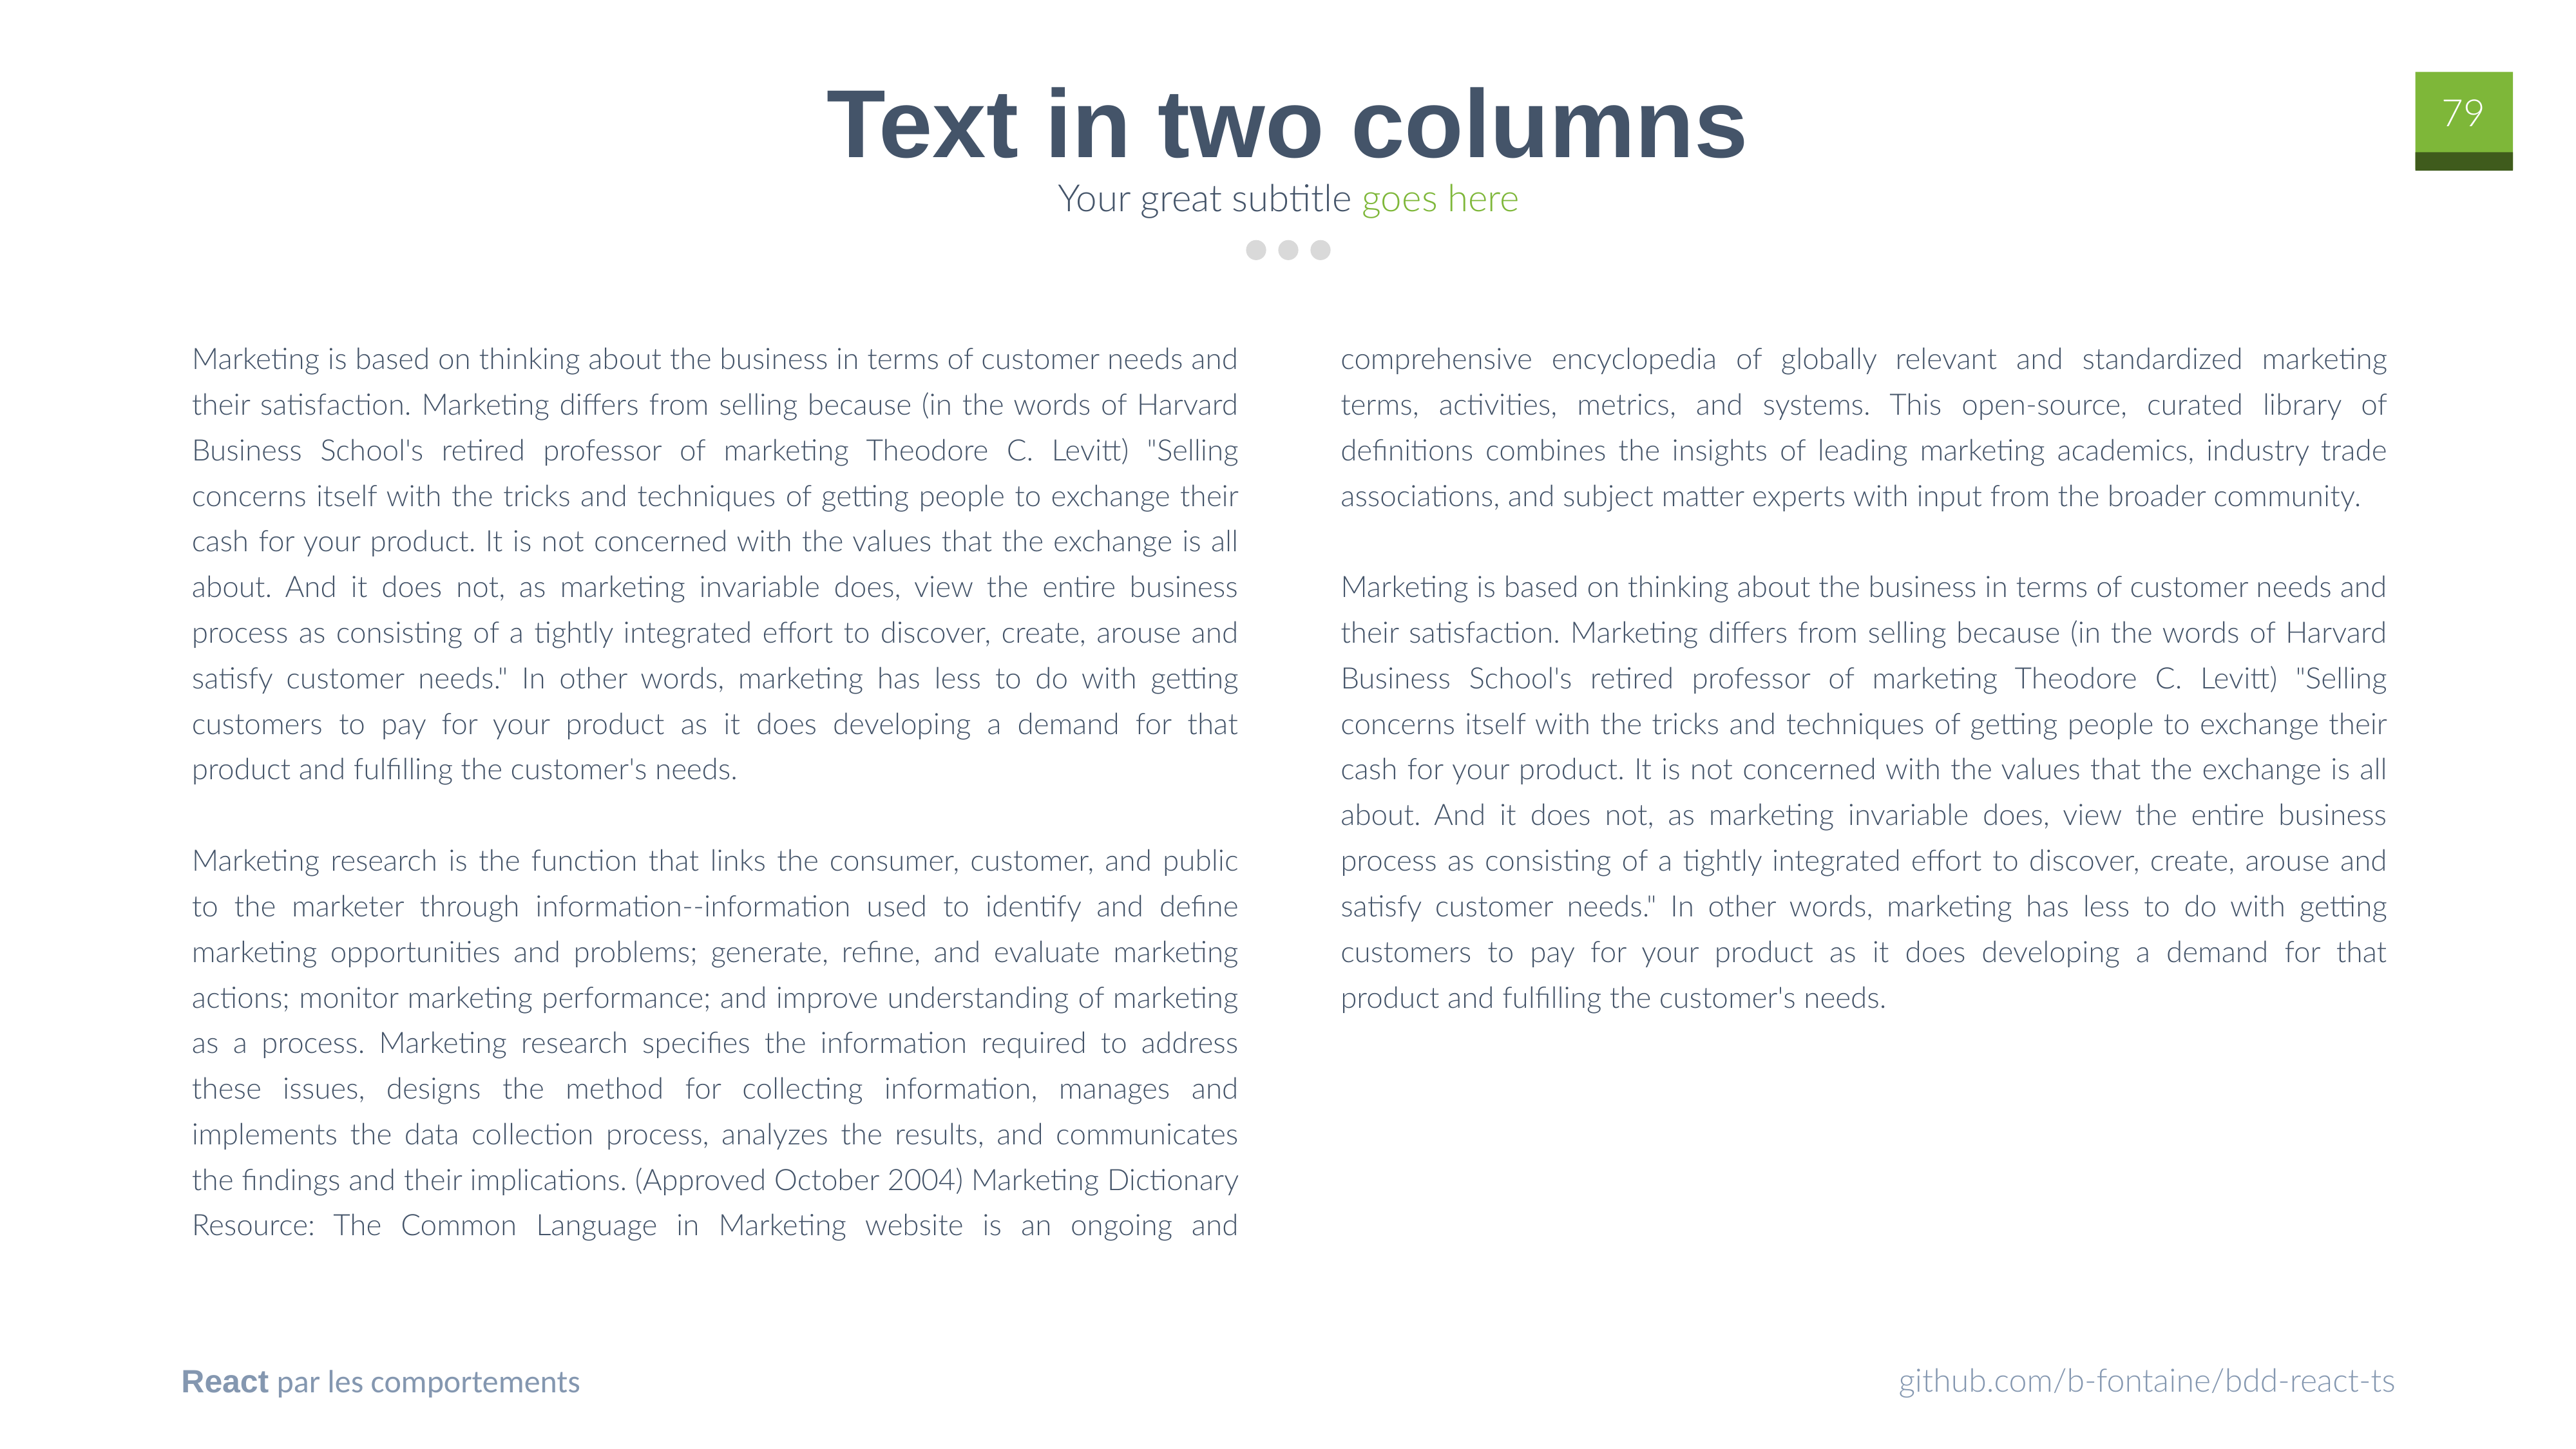

Text in two columns
Your great subtitle goes here

Marketing is based on thinking about the business in terms of customer needs and their satisfaction. Marketing differs from selling because (in the words of Harvard Business School's retired professor of marketing Theodore C. Levitt) "Selling concerns itself with the tricks and techniques of getting people to exchange their cash for your product. It is not concerned with the values that the exchange is all about. And it does not, as marketing invariable does, view the entire business process as consisting of a tightly integrated effort to discover, create, arouse and satisfy customer needs." In other words, marketing has less to do with getting customers to pay for your product as it does developing a demand for that product and fulfilling the customer's needs.

Marketing research is the function that links the consumer, customer, and public to the marketer through information--information used to identify and define marketing opportunities and problems; generate, refine, and evaluate marketing actions; monitor marketing performance; and improve understanding of marketing as a process. Marketing research specifies the information required to address these issues, designs the method for collecting information, manages and implements the data collection process, analyzes the results, and communicates the findings and their implications. (Approved October 2004) Marketing Dictionary Resource: The Common Language in Marketing website is an ongoing and comprehensive encyclopedia of globally relevant and standardized marketing terms, activities, metrics, and systems. This open-source, curated library of definitions combines the insights of leading marketing academics, industry trade associations, and subject matter experts with input from the broader community.

Marketing is based on thinking about the business in terms of customer needs and their satisfaction. Marketing differs from selling because (in the words of Harvard Business School's retired professor of marketing Theodore C. Levitt) "Selling concerns itself with the tricks and techniques of getting people to exchange their cash for your product. It is not concerned with the values that the exchange is all about. And it does not, as marketing invariable does, view the entire business process as consisting of a tightly integrated effort to discover, create, arouse and satisfy customer needs." In other words, marketing has less to do with getting customers to pay for your product as it does developing a demand for that product and fulfilling the customer's needs.